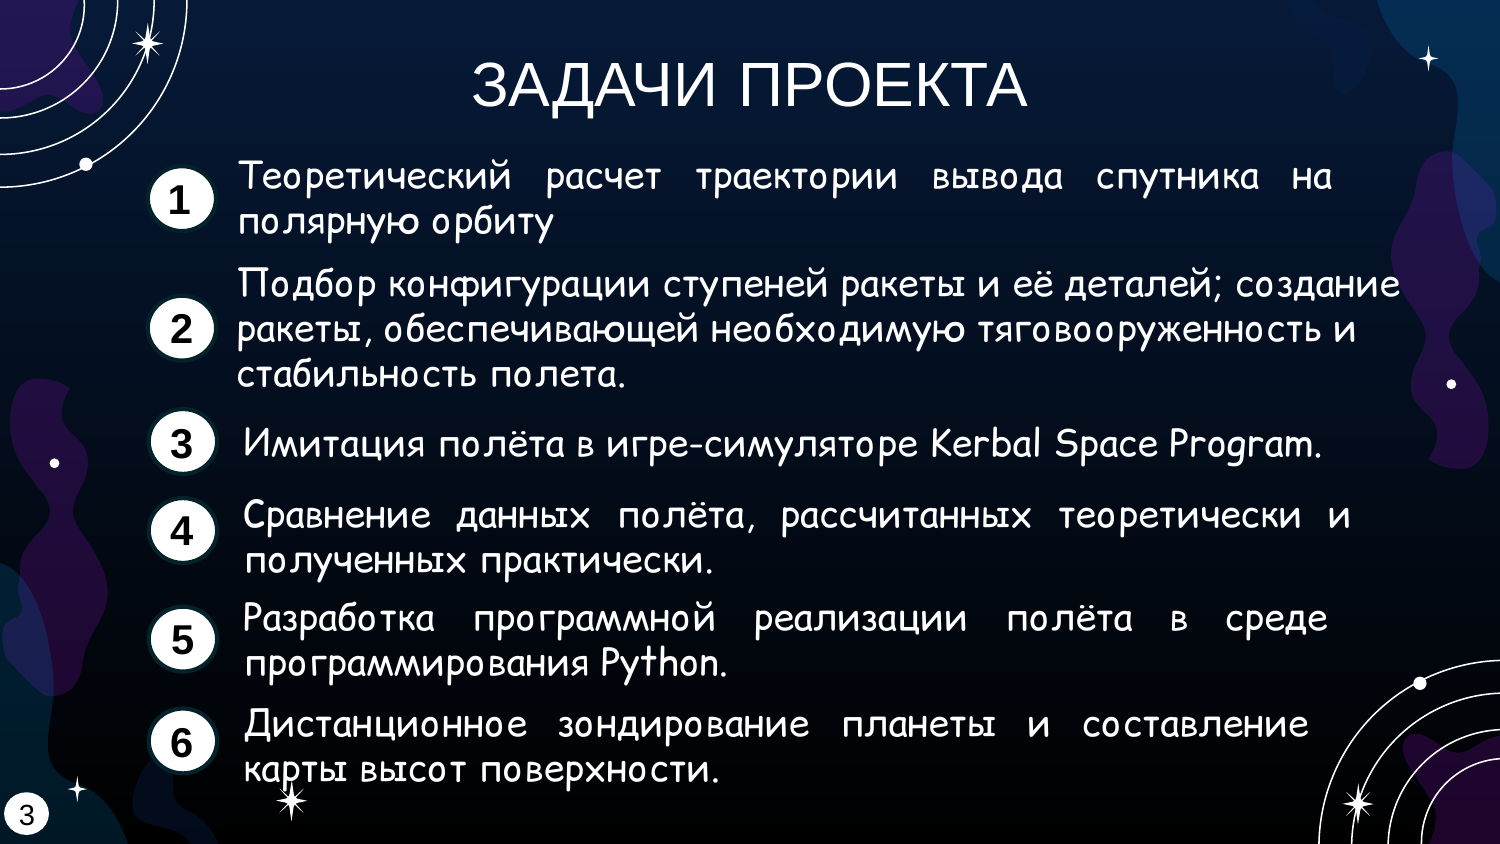

# ЗАДАЧИ ПРОЕКТА
Теоретический расчет траектории вывода спутника на полярную орбиту
1

Подбор конфигурации ступеней ракеты и её деталей; создание ракеты, обеспечивающей необходимую тяговооруженность и стабильность полета.
2

3
Имитация полёта в игре-симуляторе Kerbal Space Program.
Сравнение данных полёта, рассчитанных теоретически и полученных практически.
4

Разработка программной реализации полёта в среде программирования Python.
5

Дистанционное зондирование планеты и составление карты высот поверхности.

6
3